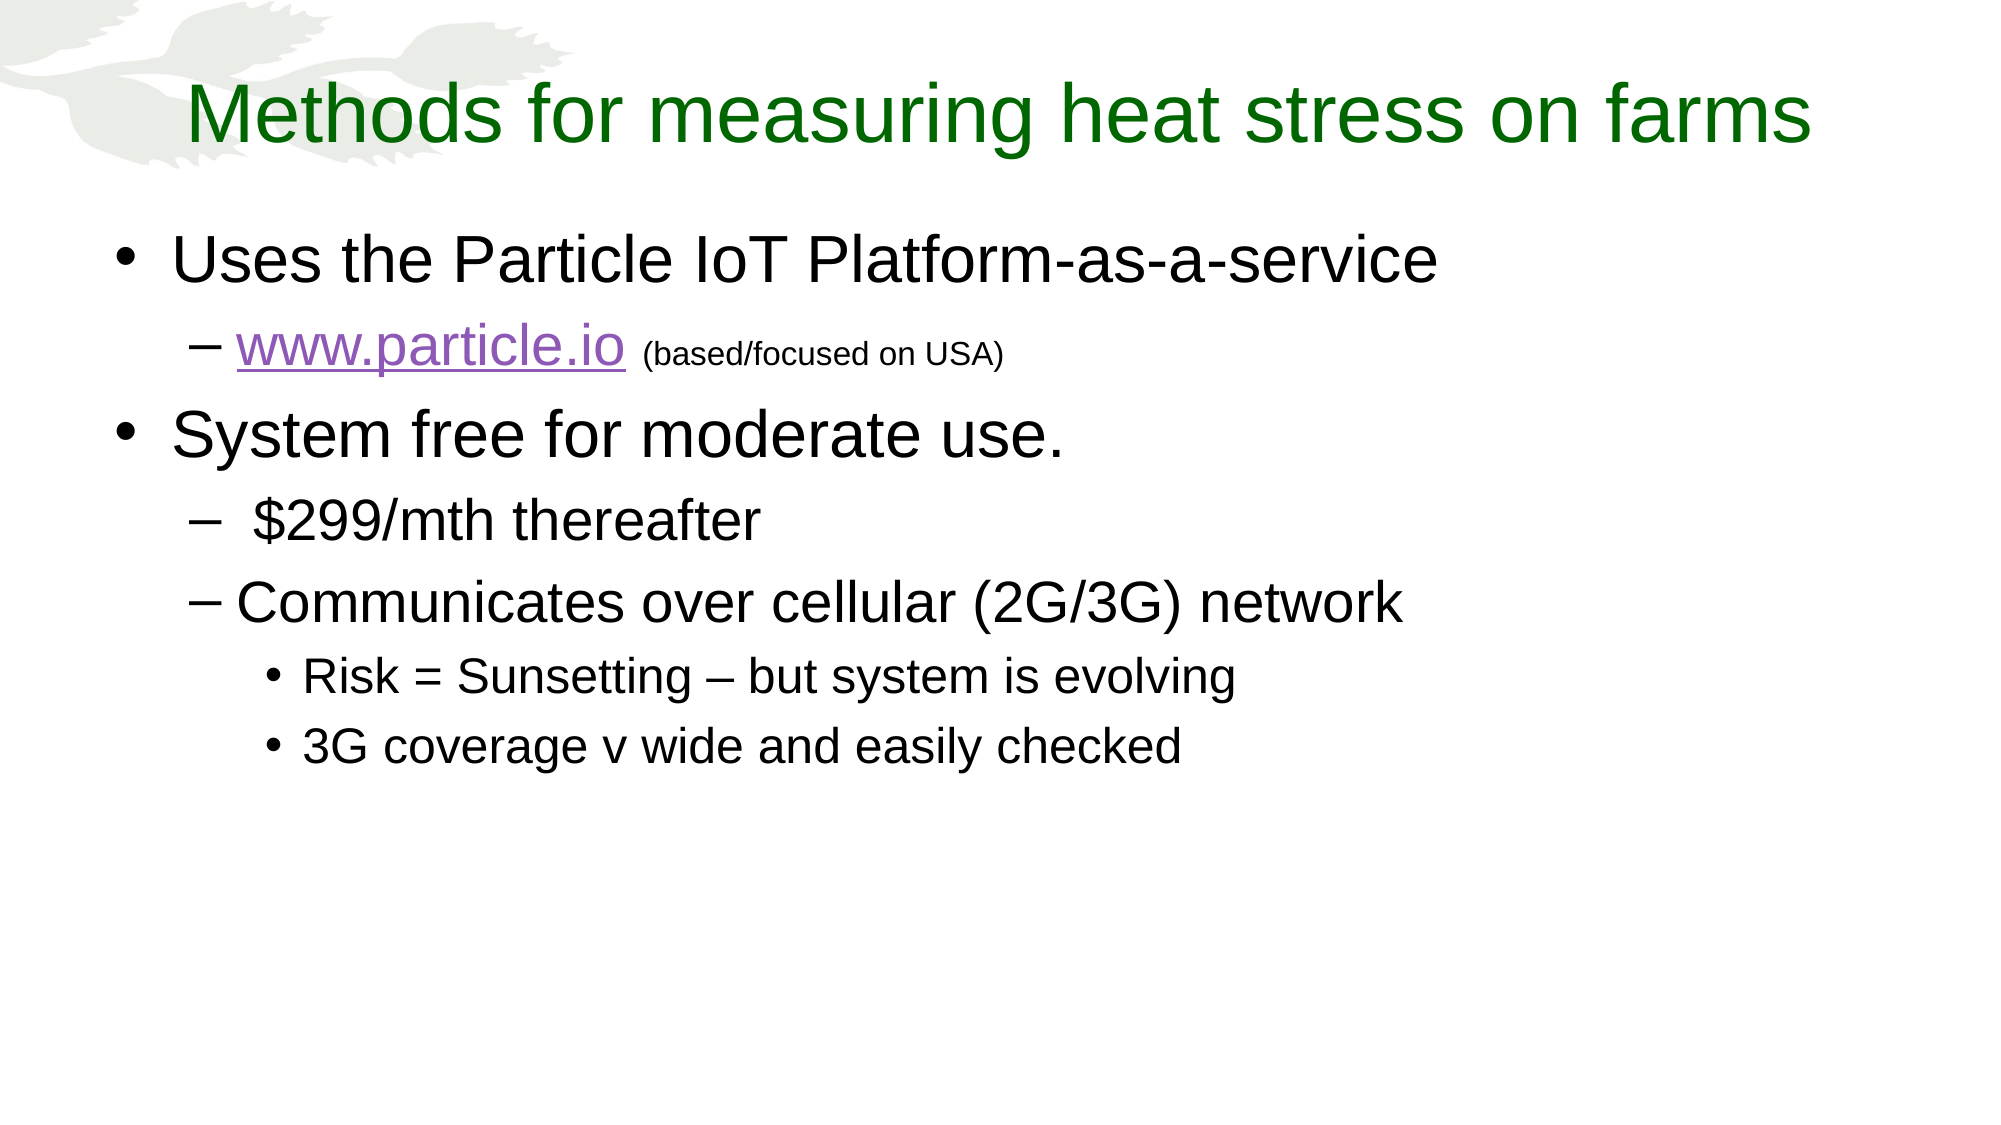

# Methods for measuring heat stress on farms
Uses the Particle IoT Platform-as-a-service
www.particle.io (based/focused on USA)
System free for moderate use.
 $299/mth thereafter
Communicates over cellular (2G/3G) network
Risk = Sunsetting – but system is evolving
3G coverage v wide and easily checked